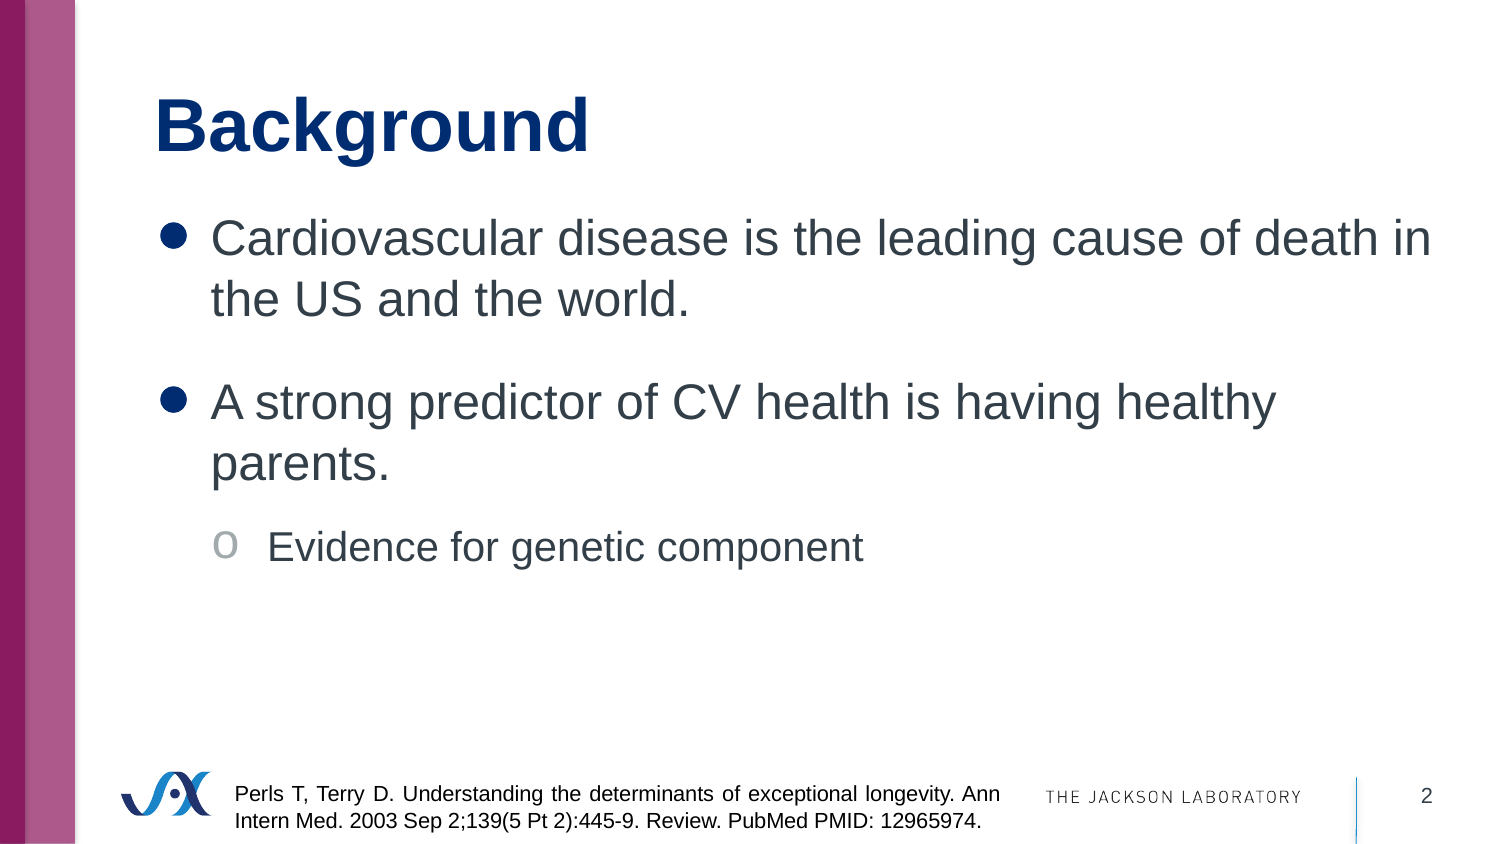

# Background
Cardiovascular disease is the leading cause of death in the US and the world.
A strong predictor of CV health is having healthy parents.
Evidence for genetic component
Perls T, Terry D. Understanding the determinants of exceptional longevity. Ann
Intern Med. 2003 Sep 2;139(5 Pt 2):445-9. Review. PubMed PMID: 12965974.
2